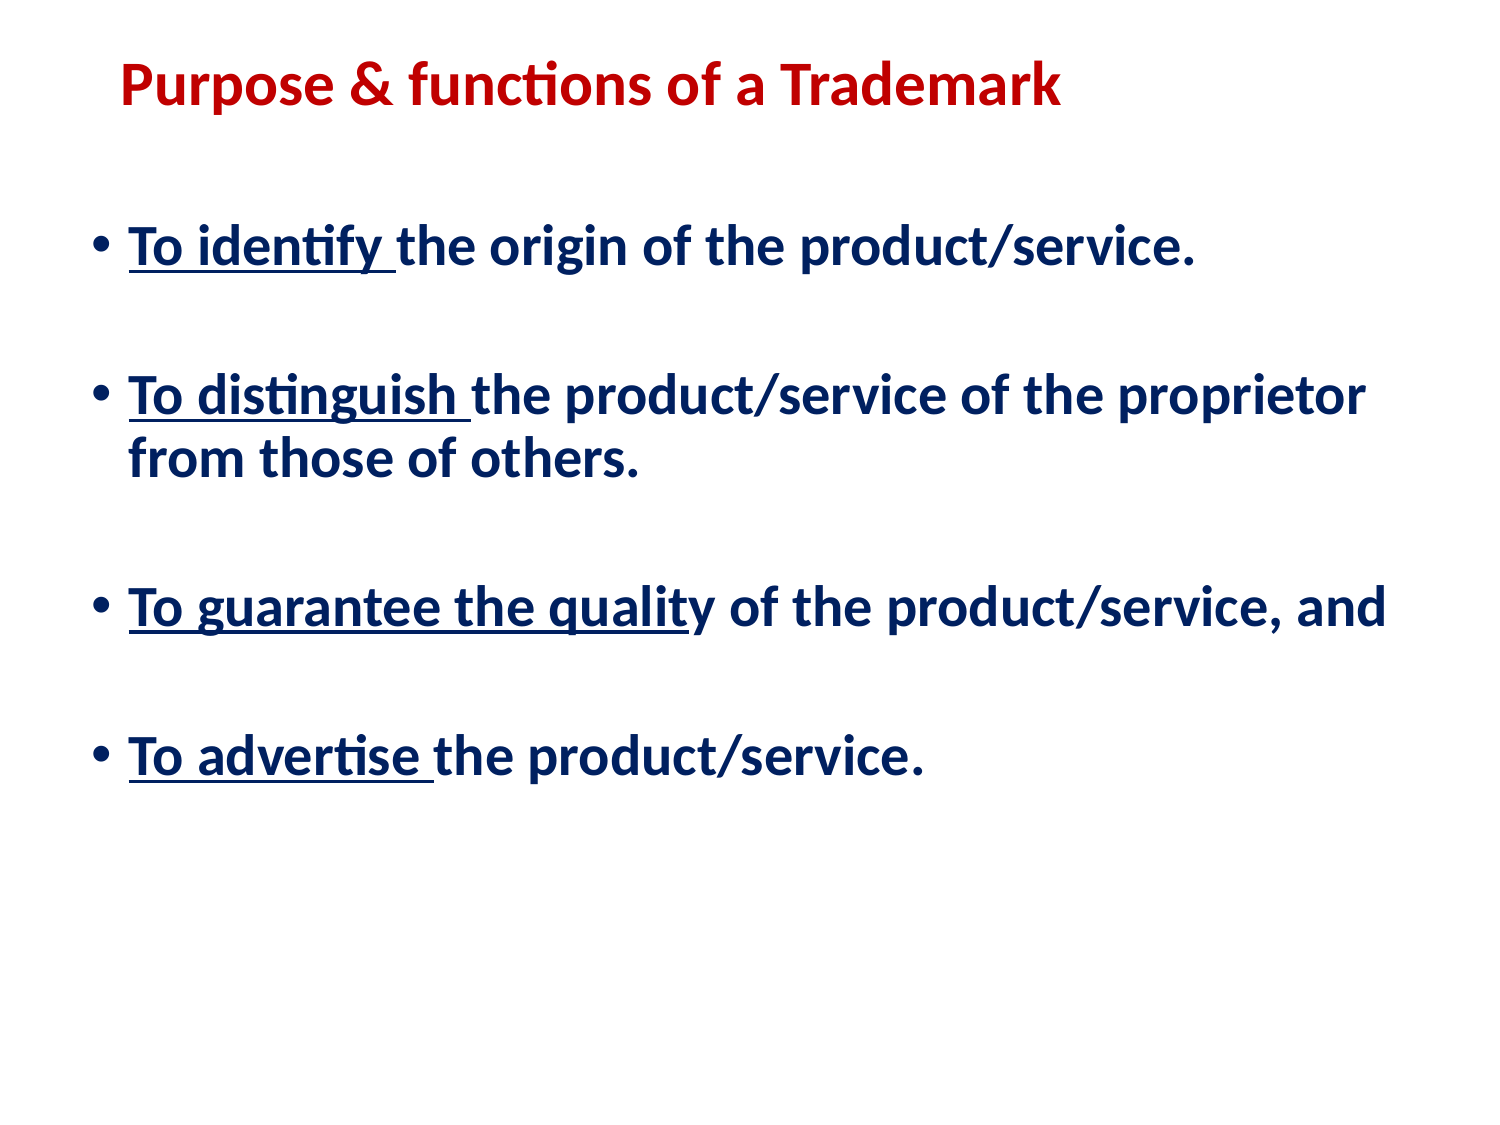

# Purpose & functions of a Trademark
To identify the origin of the product/service.

To distinguish the product/service of the proprietor from those of others.

To guarantee the quality of the product/service, and

To advertise the product/service.